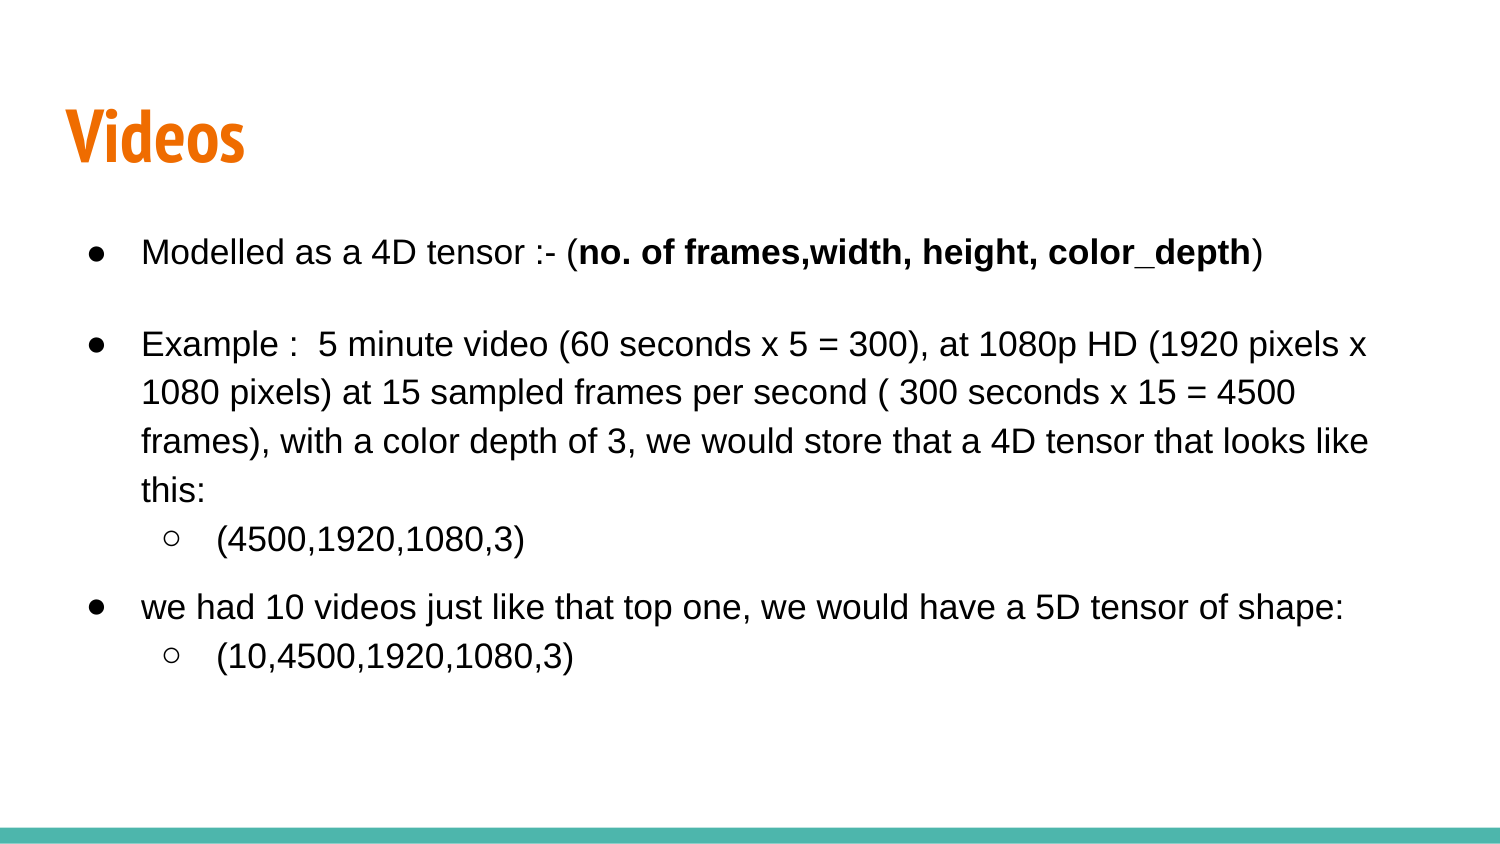

# Videos
Modelled as a 4D tensor :- (no. of frames,width, height, color_depth)
Example :  5 minute video (60 seconds x 5 = 300), at 1080p HD (1920 pixels x 1080 pixels) at 15 sampled frames per second ( 300 seconds x 15 = 4500 frames), with a color depth of 3, we would store that a 4D tensor that looks like this:
(4500,1920,1080,3)
we had 10 videos just like that top one, we would have a 5D tensor of shape:
(10,4500,1920,1080,3)